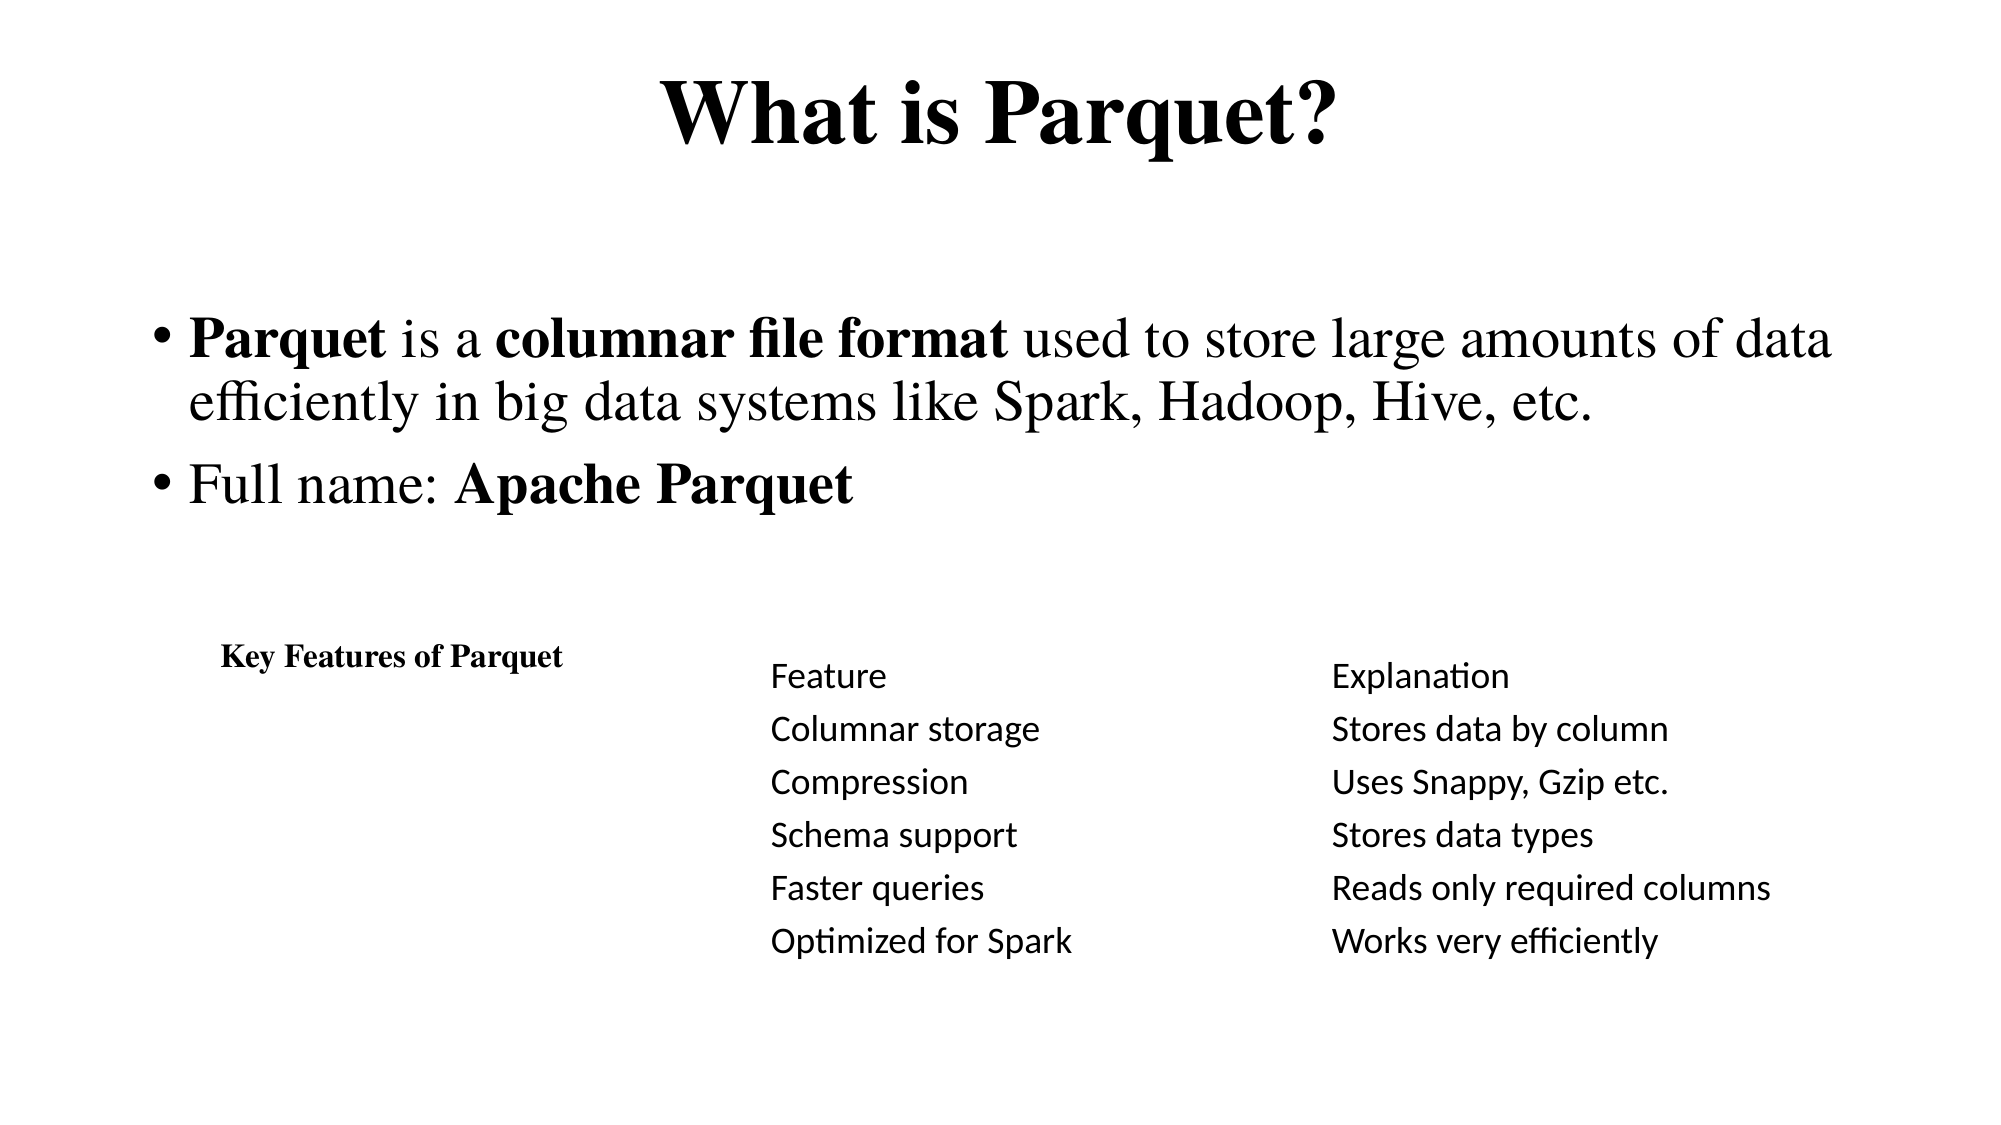

# What is Parquet?
Parquet is a columnar file format used to store large amounts of data efficiently in big data systems like Spark, Hadoop, Hive, etc.
Full name: Apache Parquet

Key Features of Parquet

| Feature | Explanation |
| --- | --- |
| Columnar storage | Stores data by column |
| Compression | Uses Snappy, Gzip etc. |
| Schema support | Stores data types |
| Faster queries | Reads only required columns |
| Optimized for Spark | Works very efficiently |